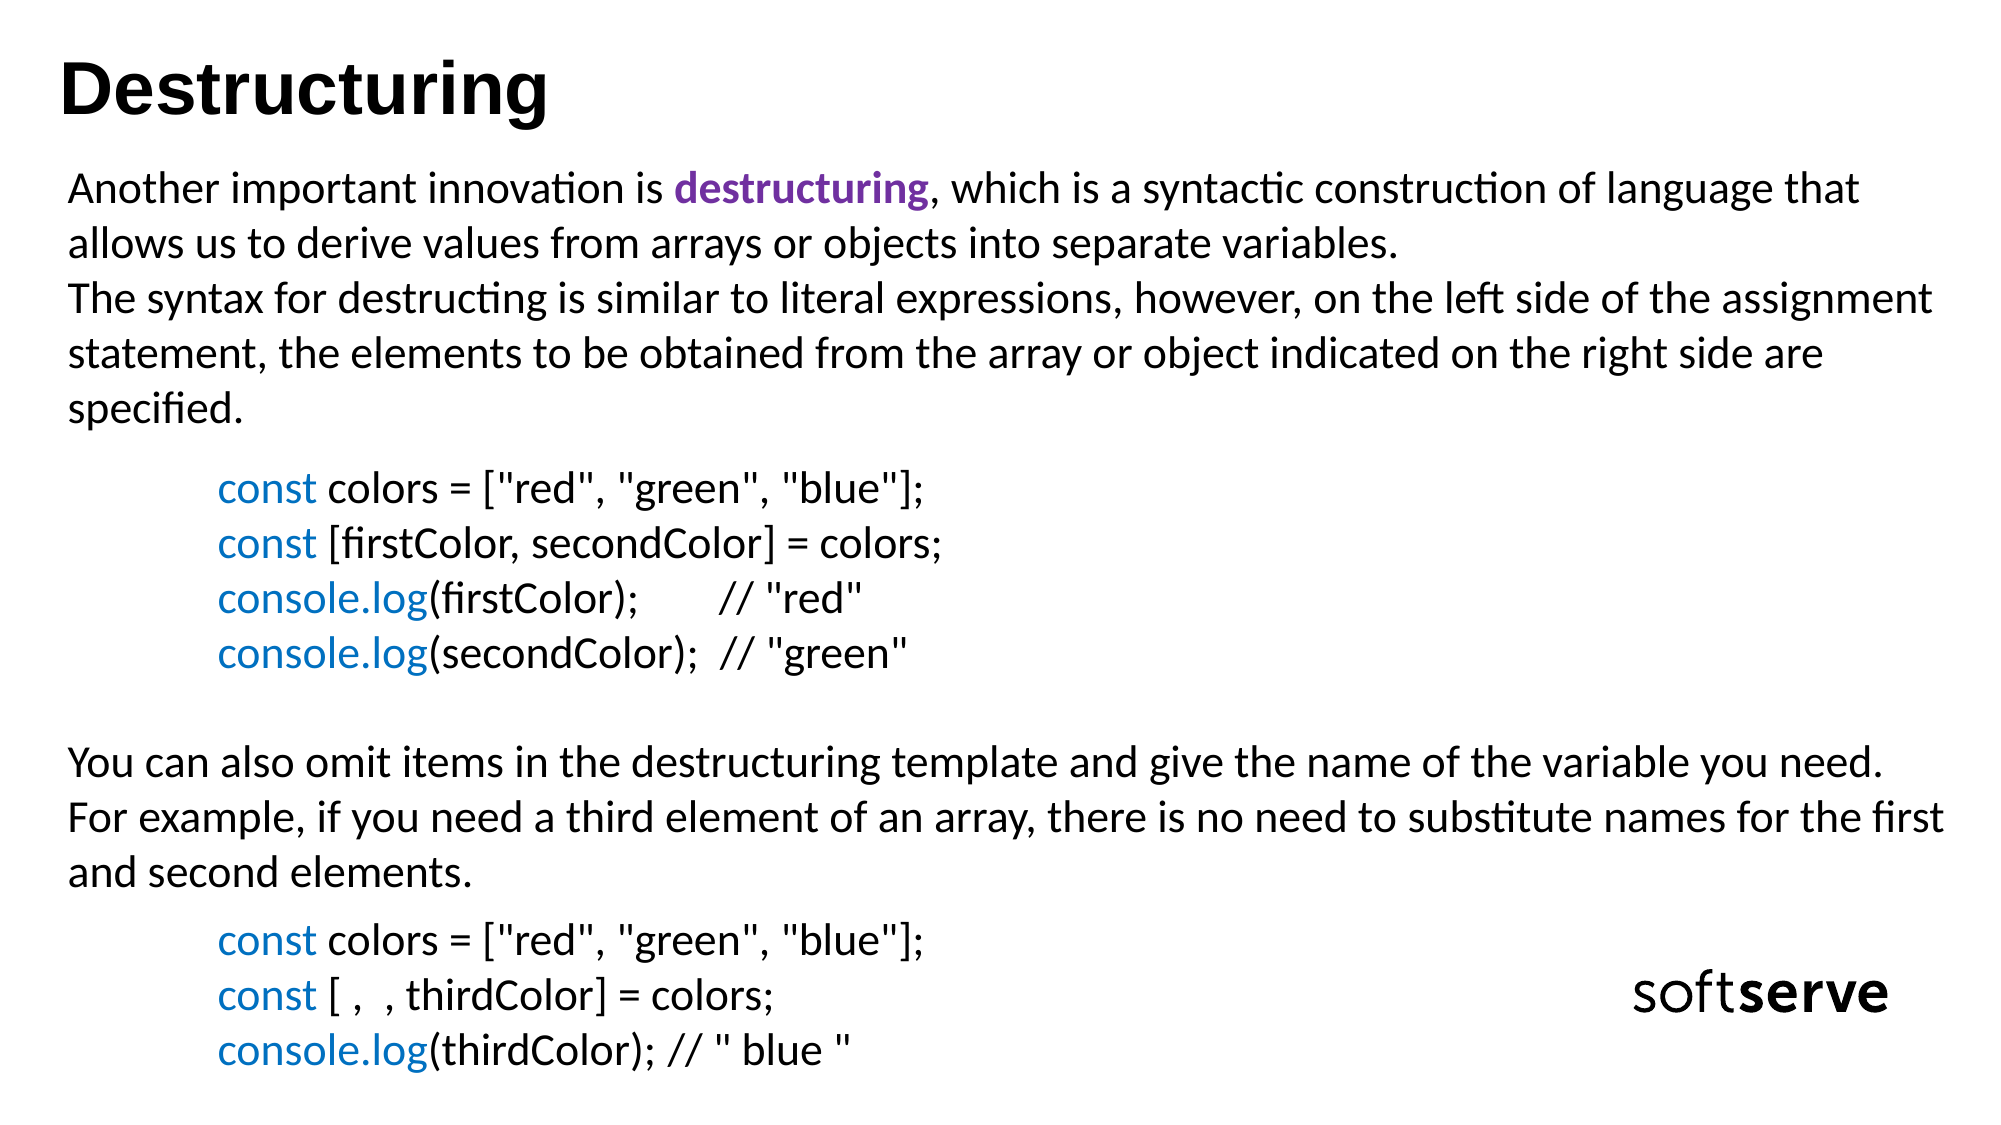

# Destructuring
Another important innovation is destructuring, which is a syntactic construction of language that allows us to derive values from arrays or objects into separate variables.
The syntax for destructing is similar to literal expressions, however, on the left side of the assignment statement, the elements to be obtained from the array or object indicated on the right side are specified.
	const colors = ["red", "green", "blue"];
	const [firstColor, secondColor] = colors;
	console.log(firstColor); 	     // "red"
	console.log(secondColor);  // "green"

You can also omit items in the destructuring template and give the name of the variable you need. For example, if you need a third element of an array, there is no need to substitute names for the first and second elements.
	const colors = ["red", "green", "blue"];
	const [ ,  , thirdColor] = colors;
	console.log(thirdColor); 	// " blue "